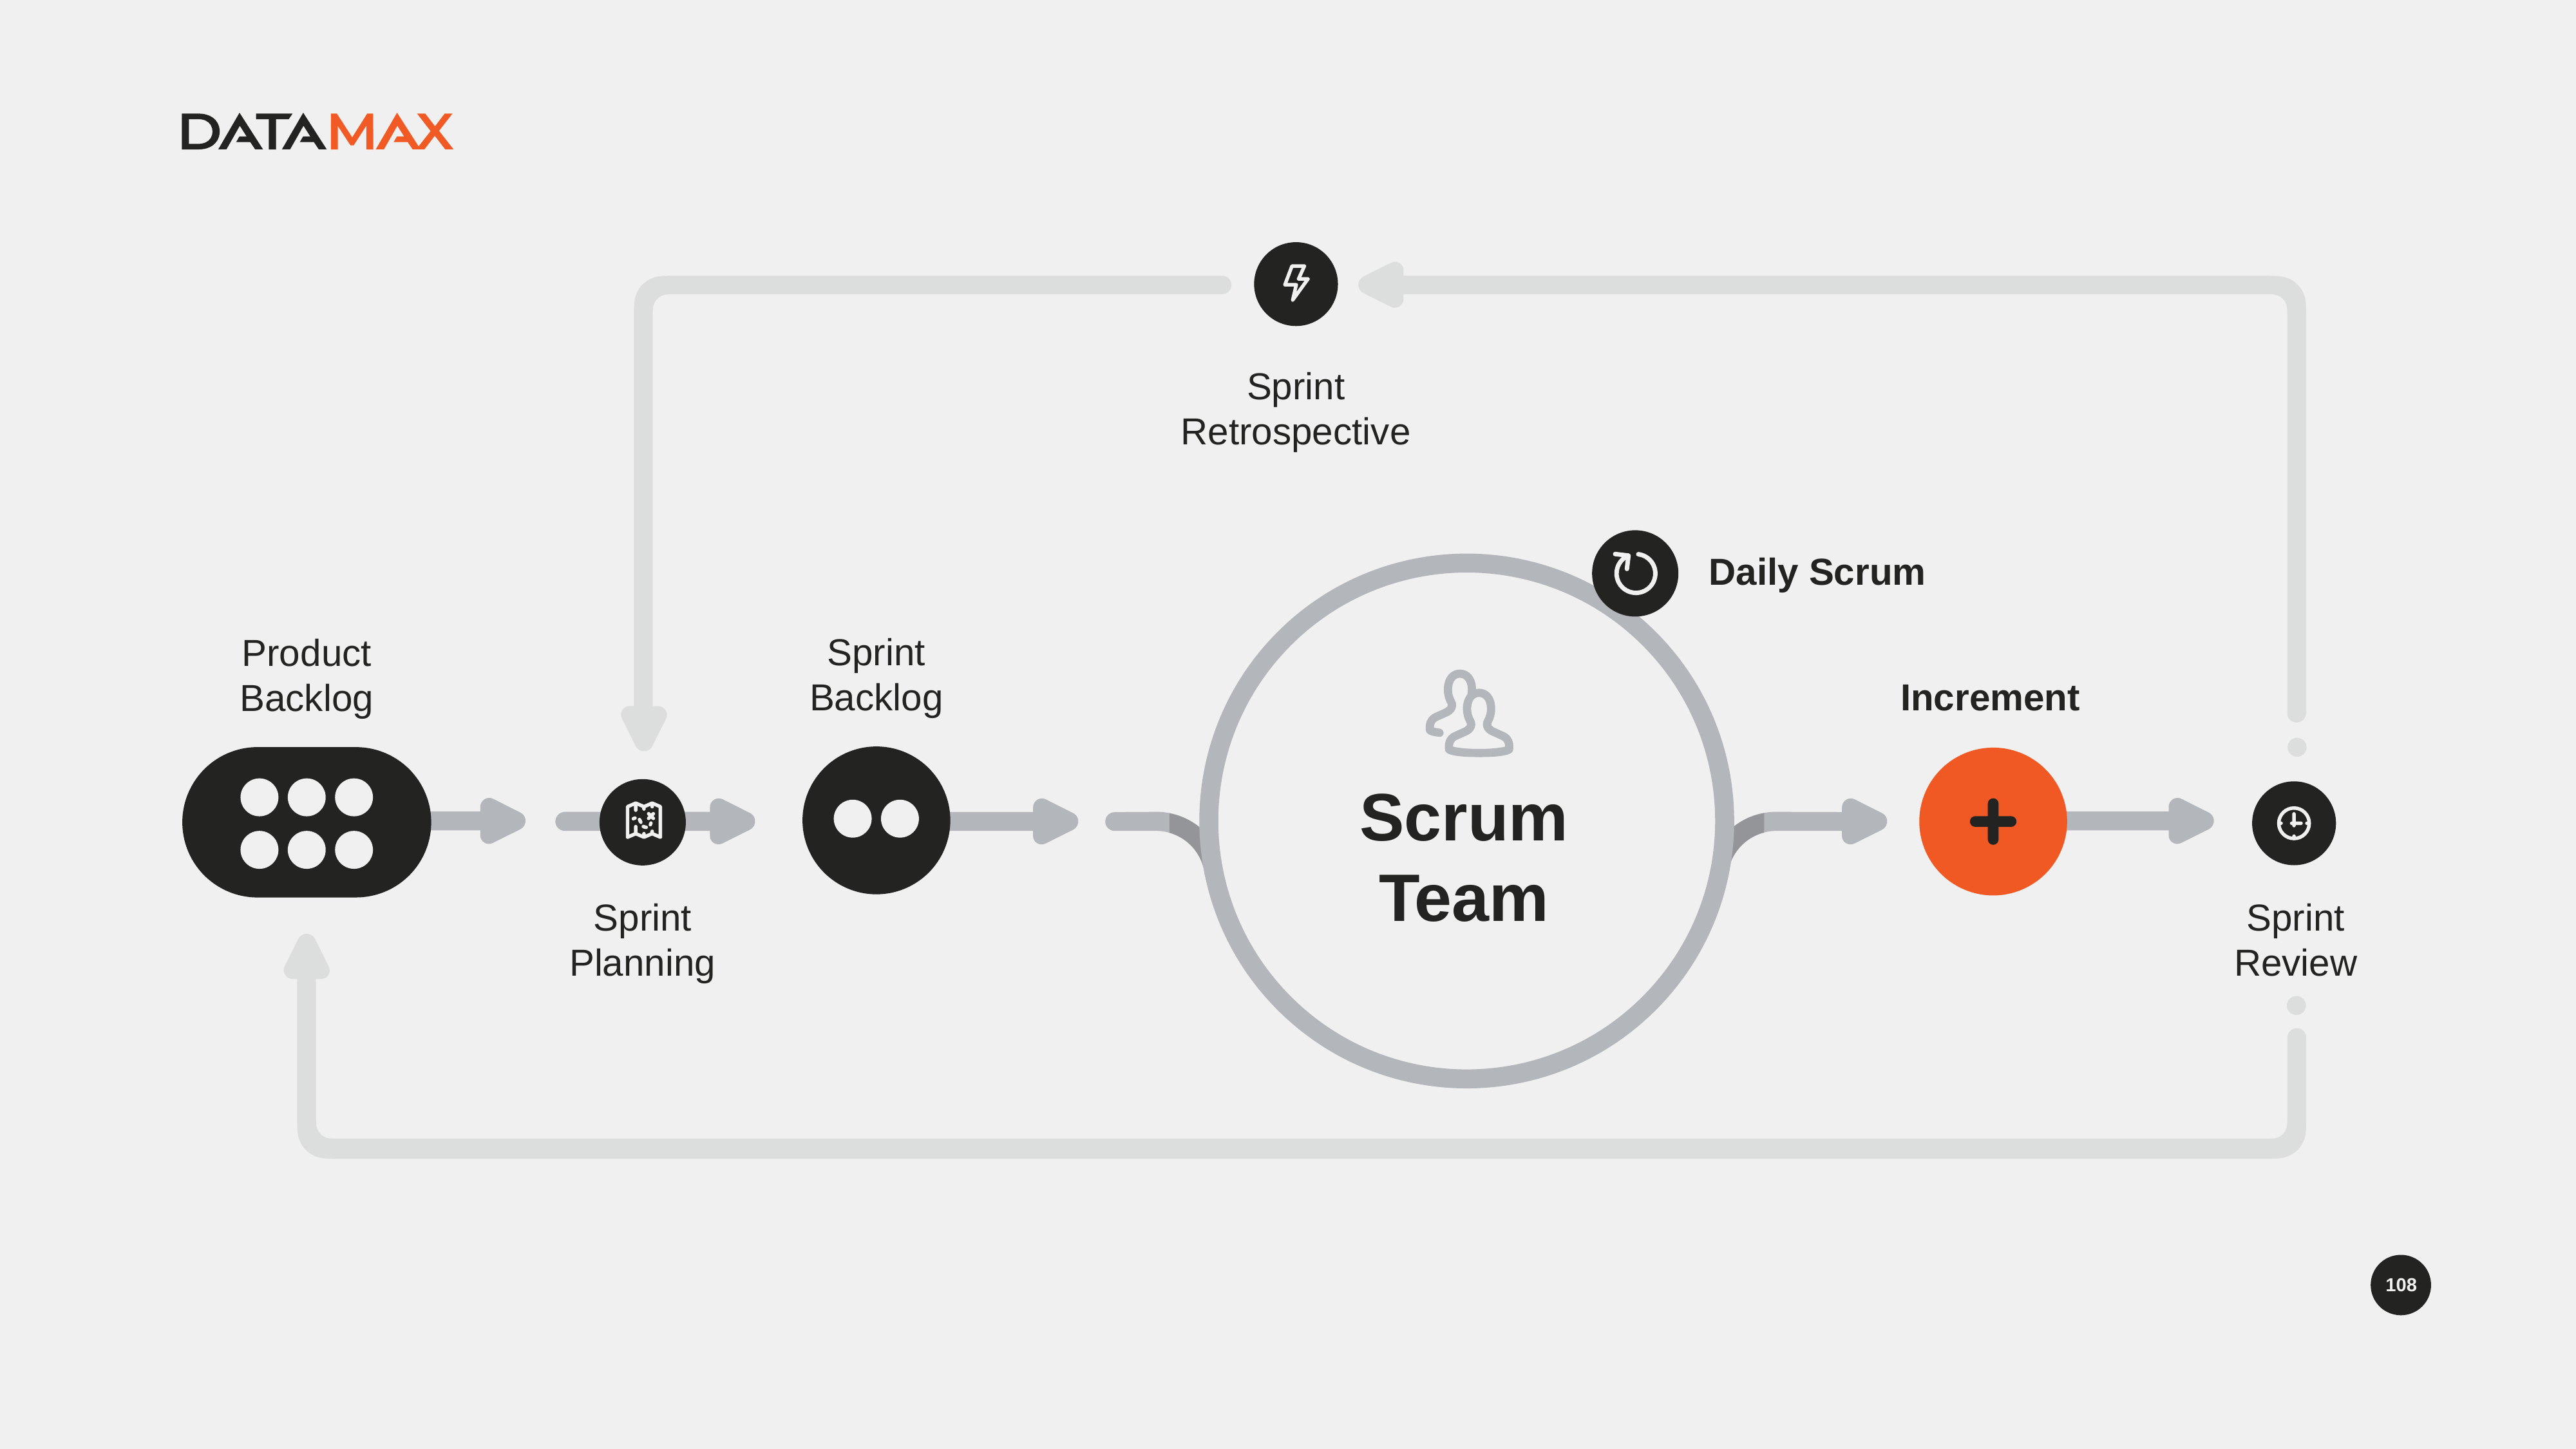

Sprint
Retrospective

Daily Scrum

Scrum Team

Sprint
Backlog

Product
Backlog

Increment

Sprint
Planning

Sprint
Review
108